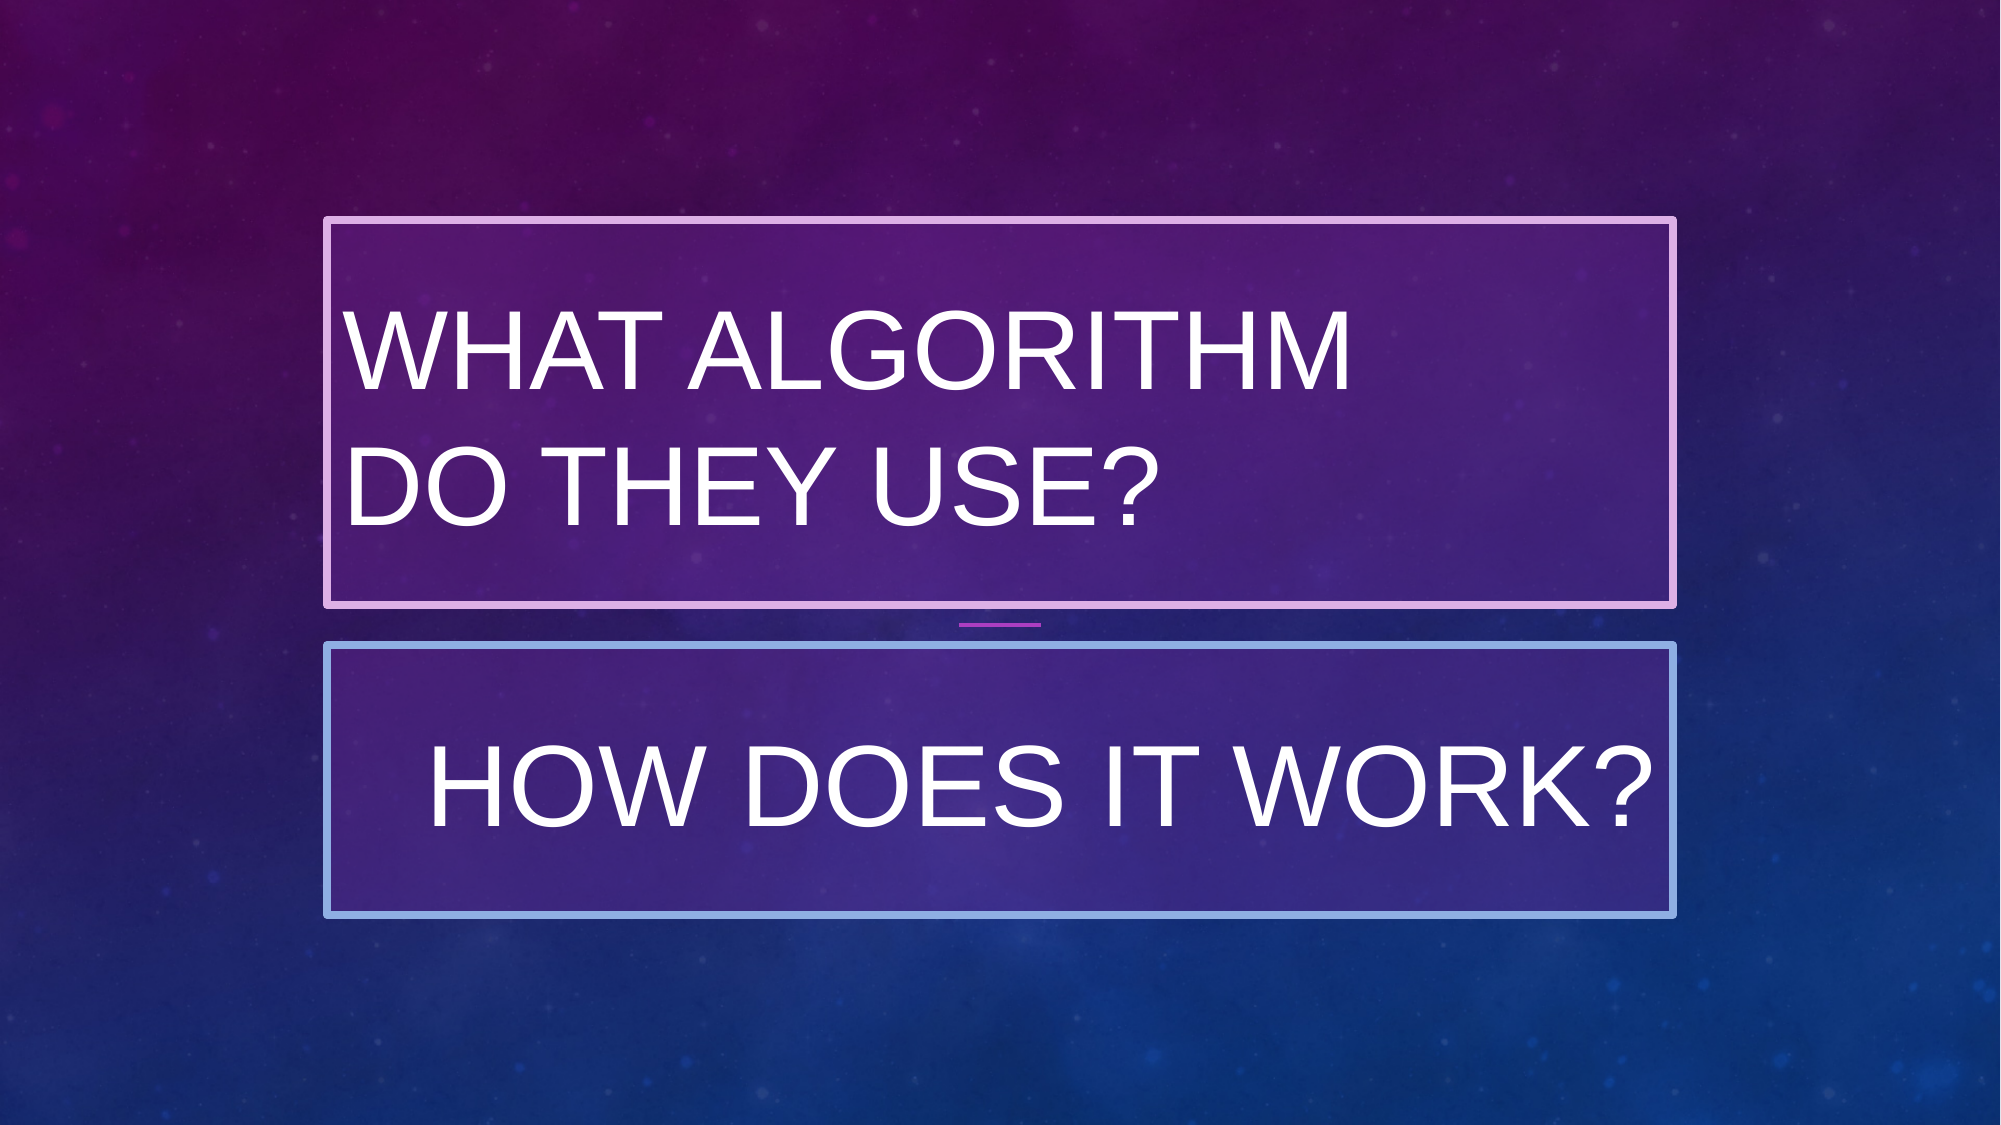

# WHAT ALGORITHM DO THEY USE?
HOW DOES IT WORK?